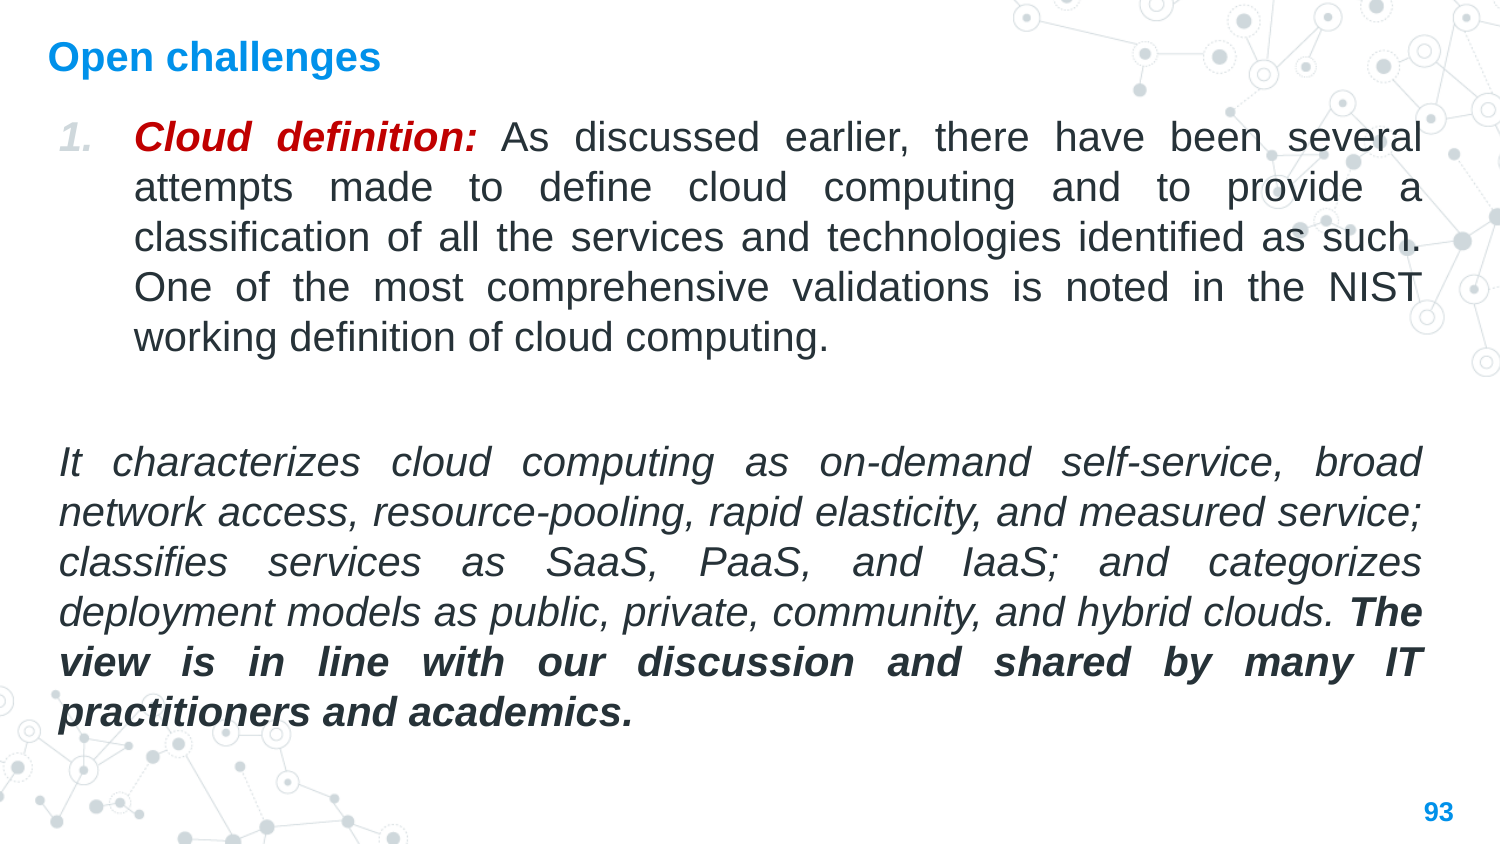

# Open challenges
Cloud definition: As discussed earlier, there have been several attempts made to define cloud computing and to provide a classification of all the services and technologies identified as such. One of the most comprehensive validations is noted in the NIST working definition of cloud computing.

It characterizes cloud computing as on-demand self-service, broad network access, resource-pooling, rapid elasticity, and measured service; classifies services as SaaS, PaaS, and IaaS; and categorizes deployment models as public, private, community, and hybrid clouds. The view is in line with our discussion and shared by many IT practitioners and academics.
93